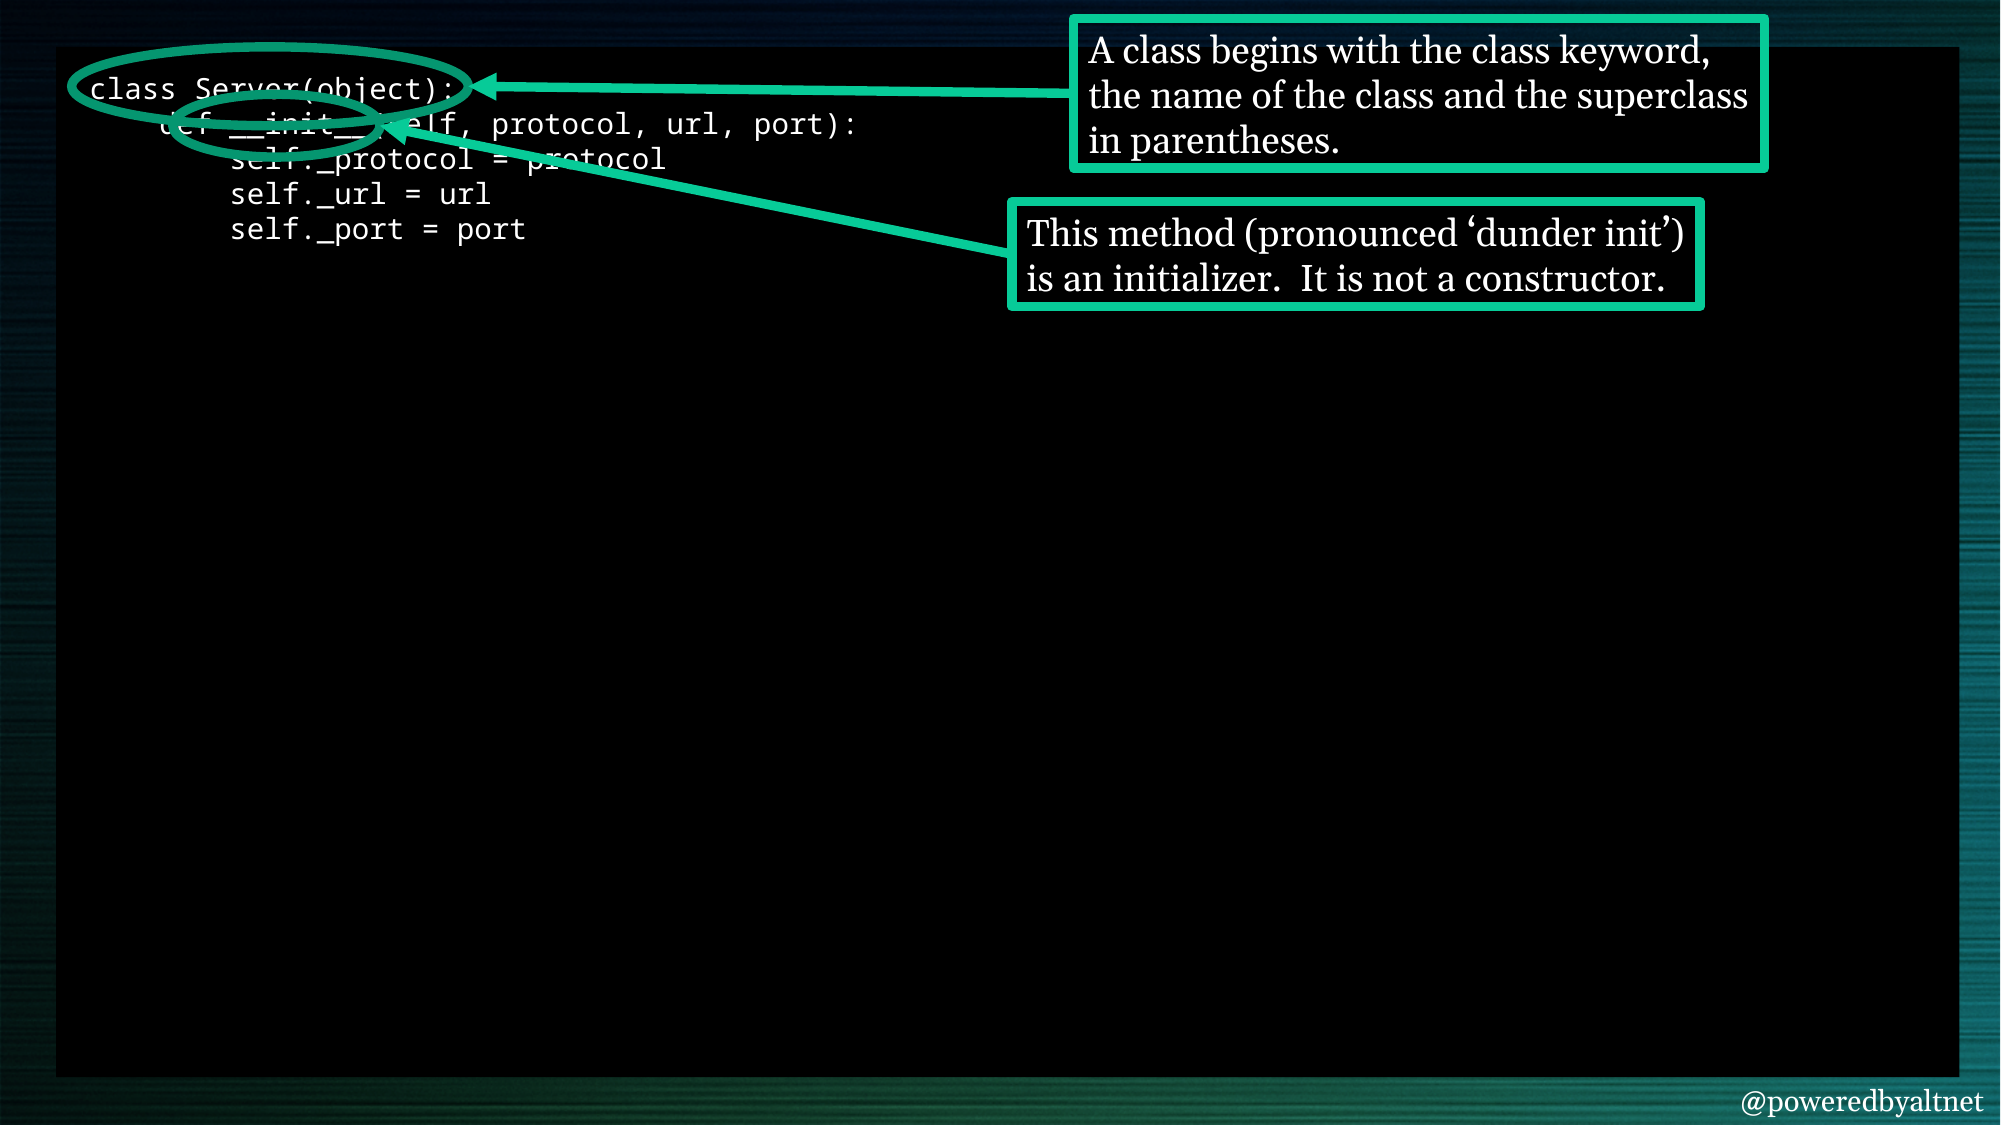

A class begins with the class keyword,
the name of the class and the superclass
in parentheses.

class Server(object):
    def __init__(self, protocol, url, port):
        self._protocol = protocol
        self._url = url
        self._port = port

This method (pronounced ‘dunder init’)
is an initializer.  It is not a constructor.

@poweredbyaltnet